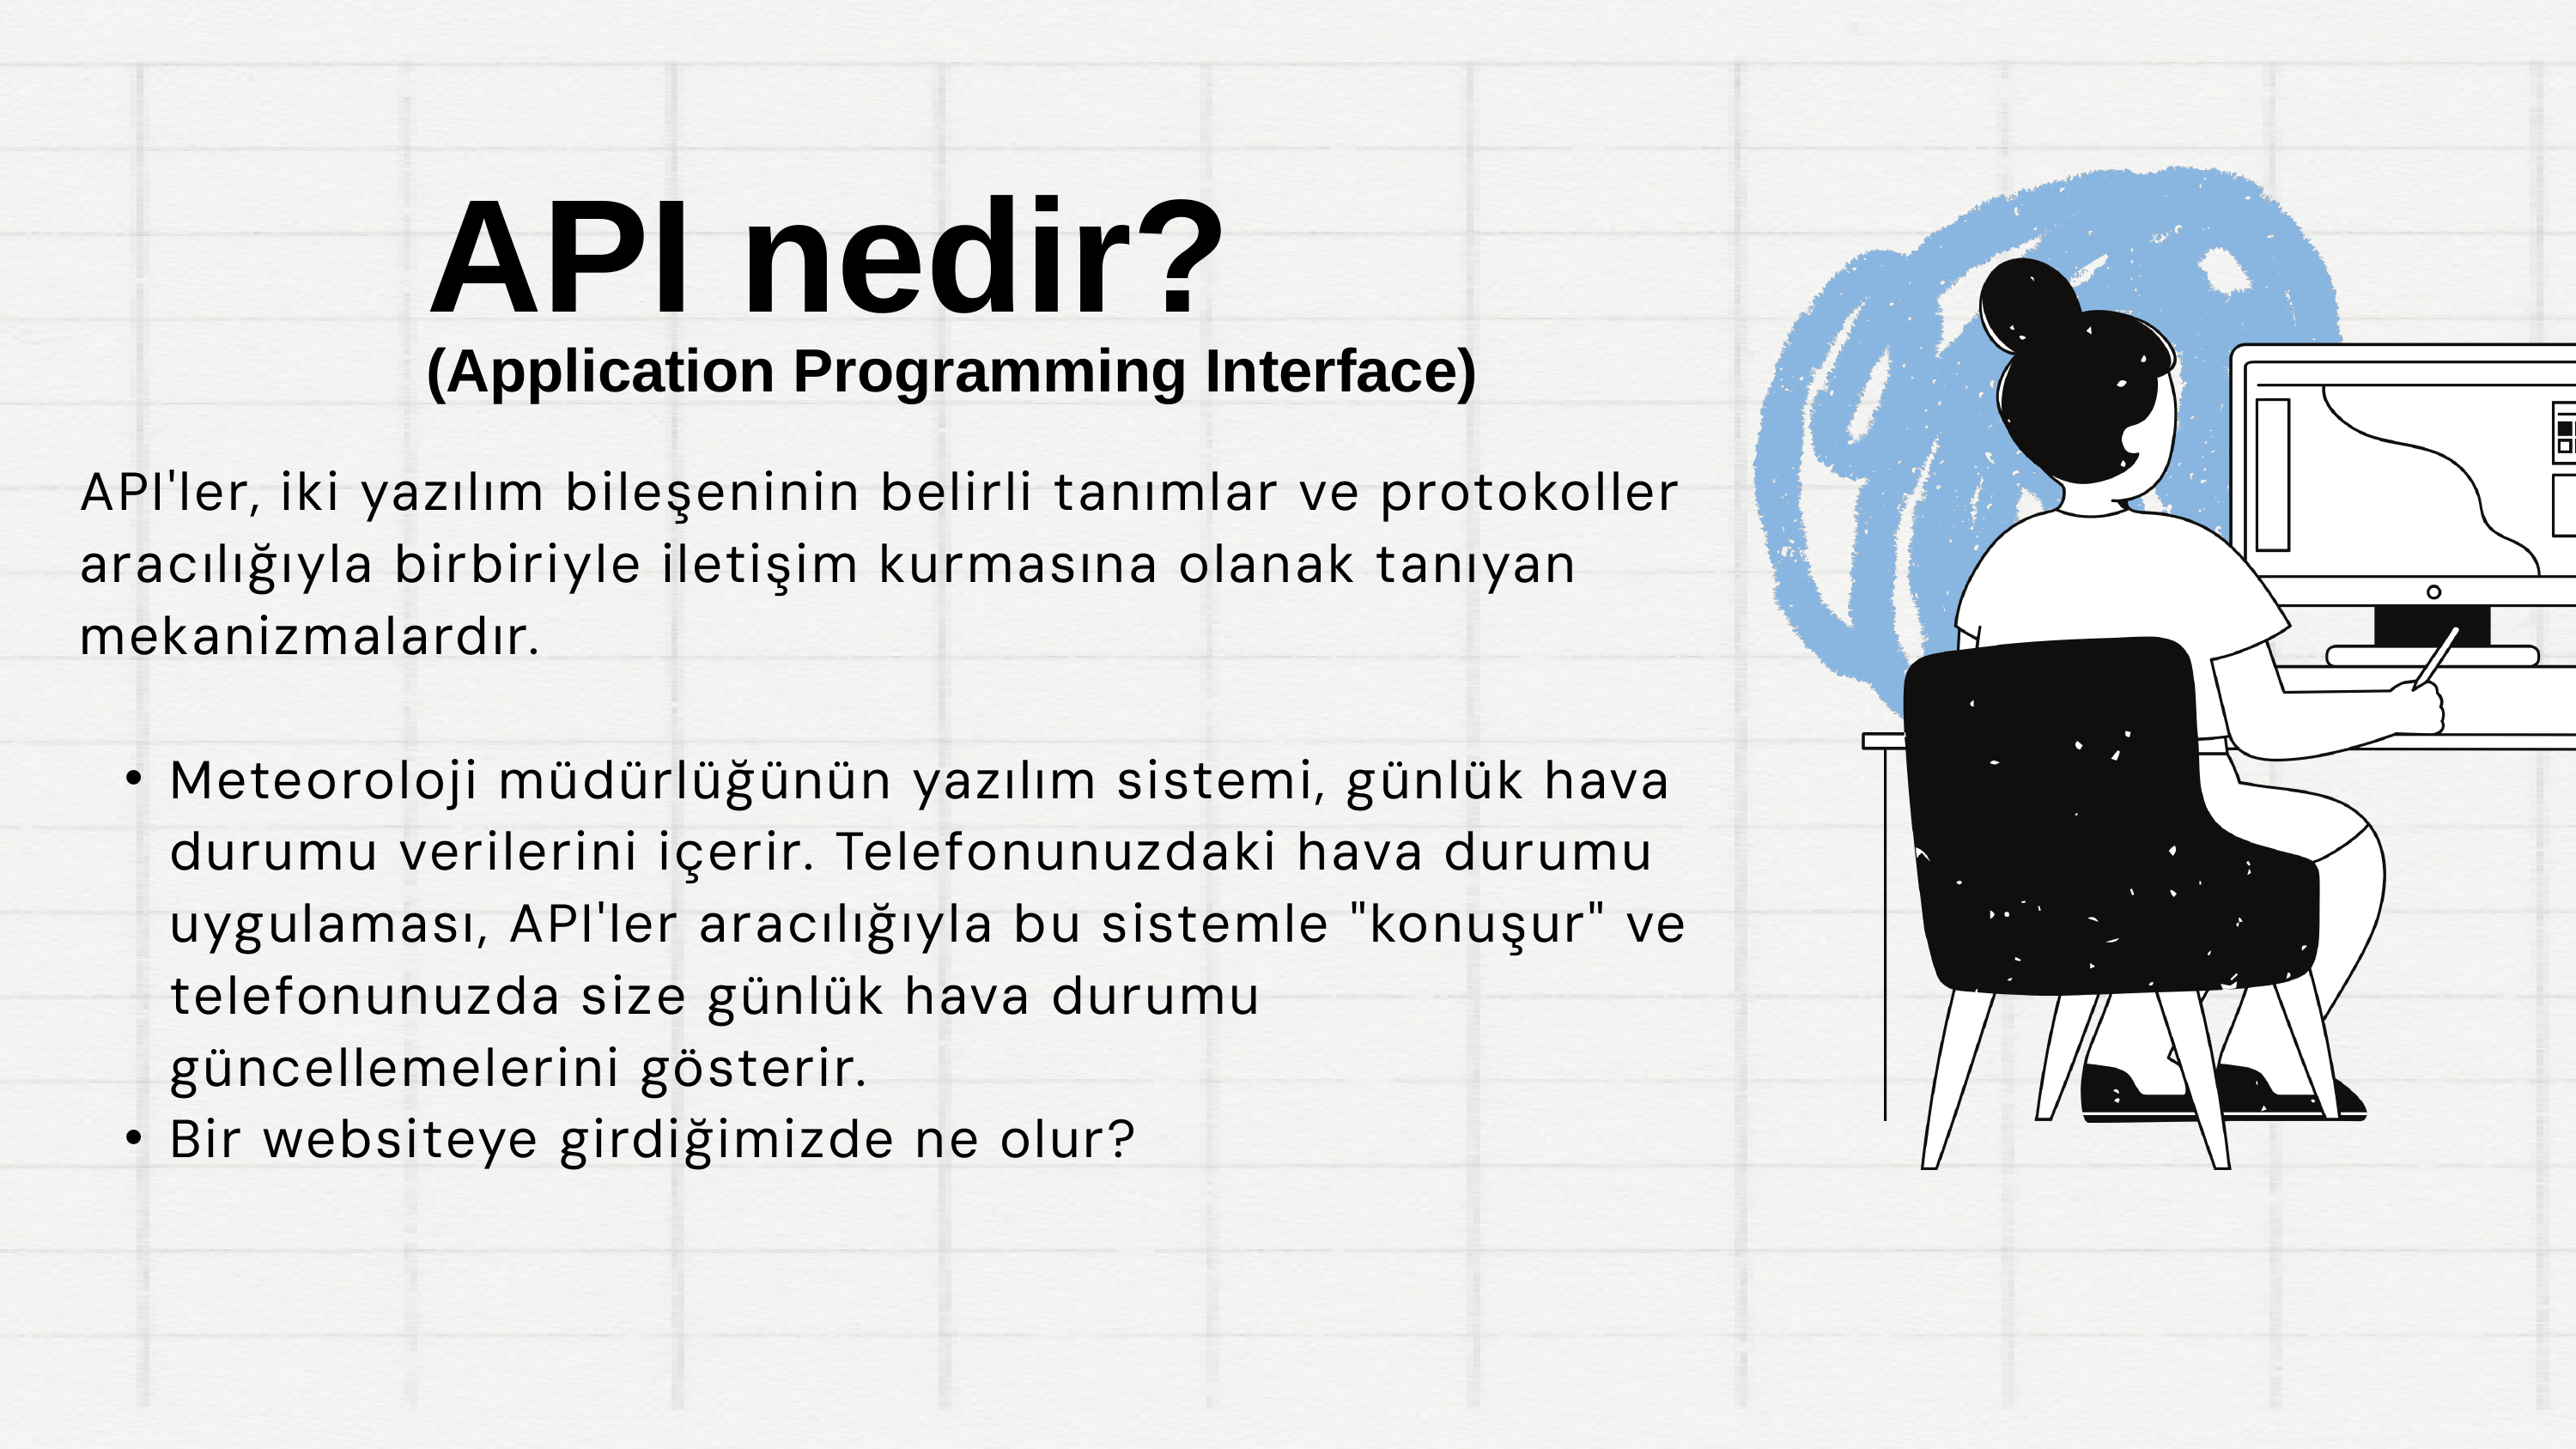

API nedir?
(Application Programming Interface)

API'ler, iki yazılım bileşeninin belirli tanımlar ve protokoller aracılığıyla birbiriyle iletişim kurmasına olanak tanıyan mekanizmalardır.

Meteoroloji müdürlüğünün yazılım sistemi, günlük hava durumu verilerini içerir. Telefonunuzdaki hava durumu uygulaması, API'ler aracılığıyla bu sistemle "konuşur" ve telefonunuzda size günlük hava durumu güncellemelerini gösterir.
Bir websiteye girdiğimizde ne olur?